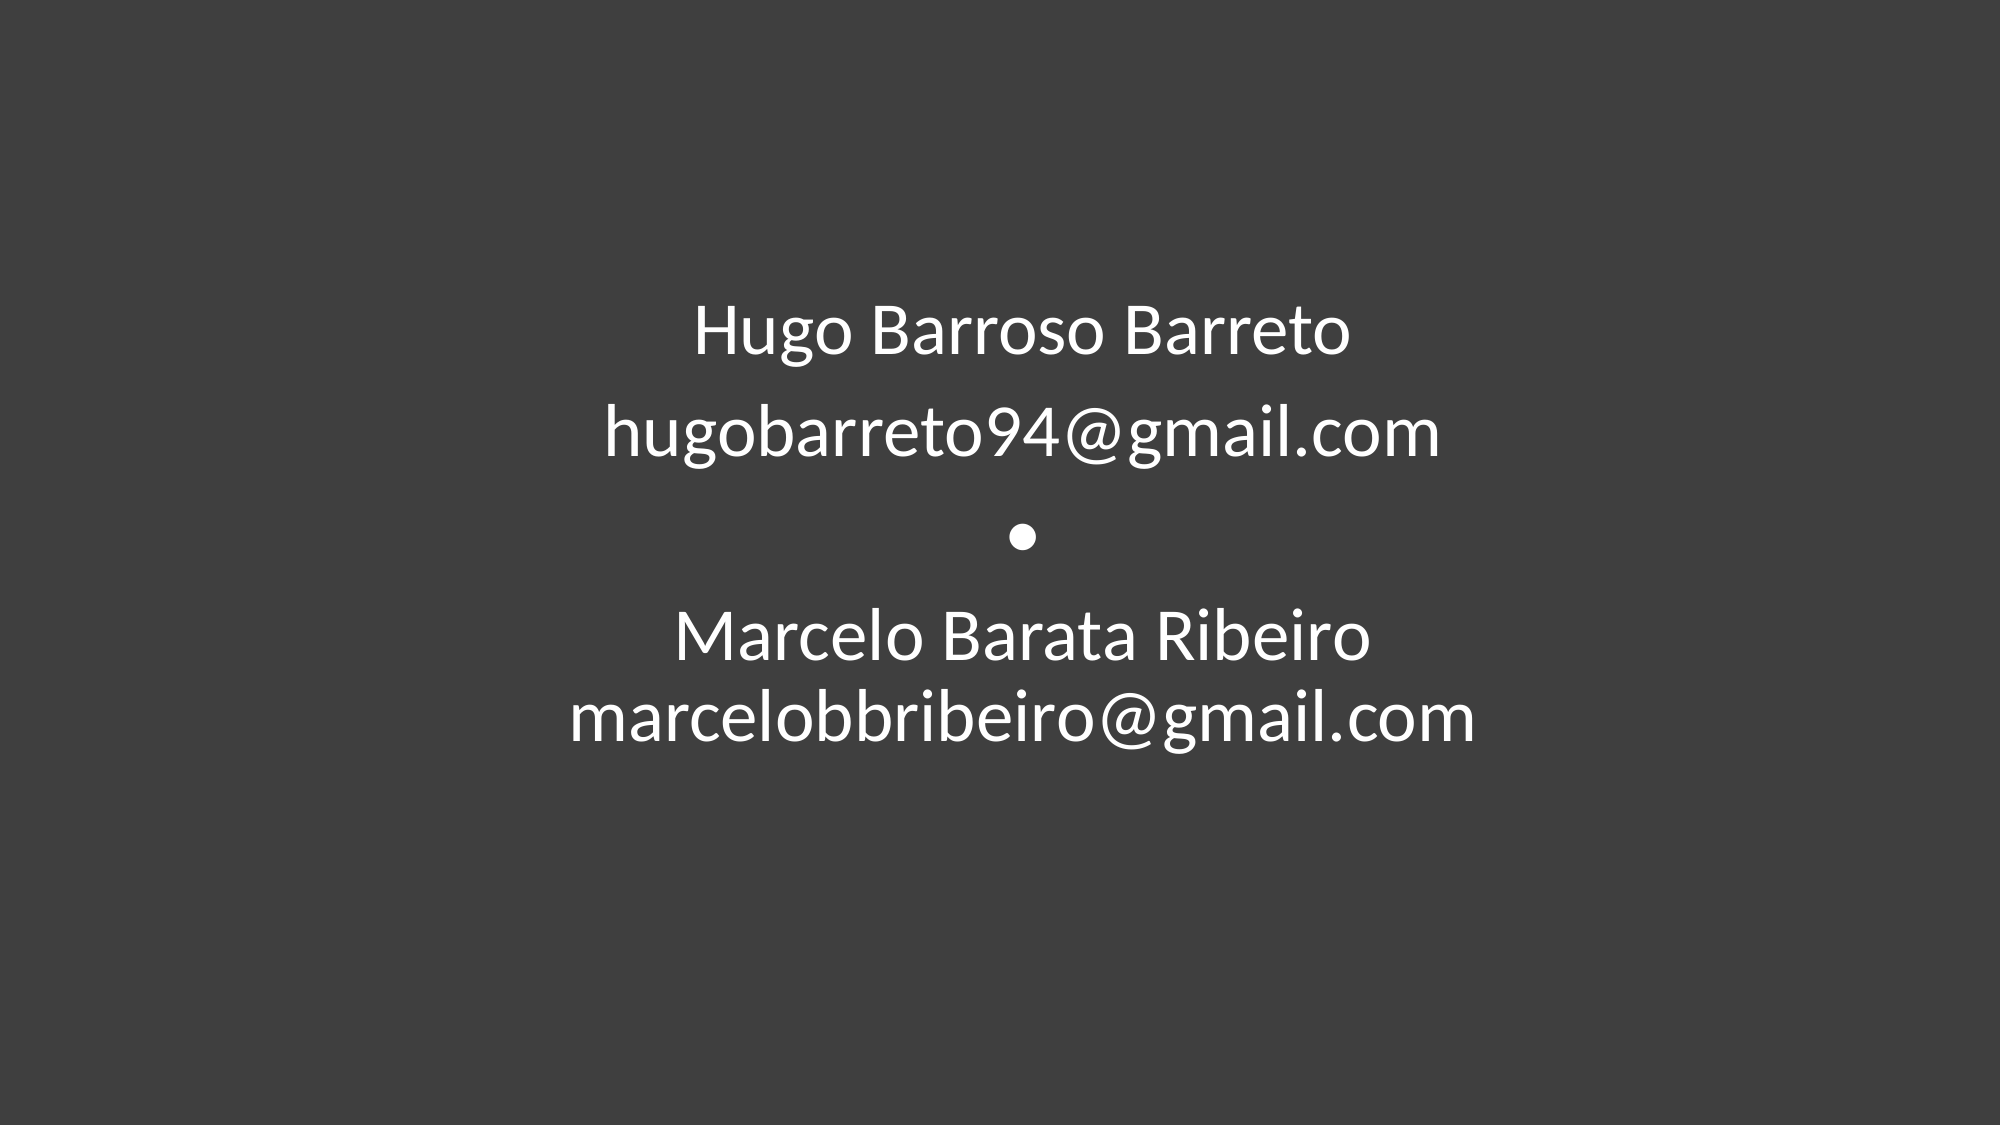

Hugo Barroso Barreto
hugobarreto94@gmail.com
•
Marcelo Barata Ribeiro marcelobbribeiro@gmail.com